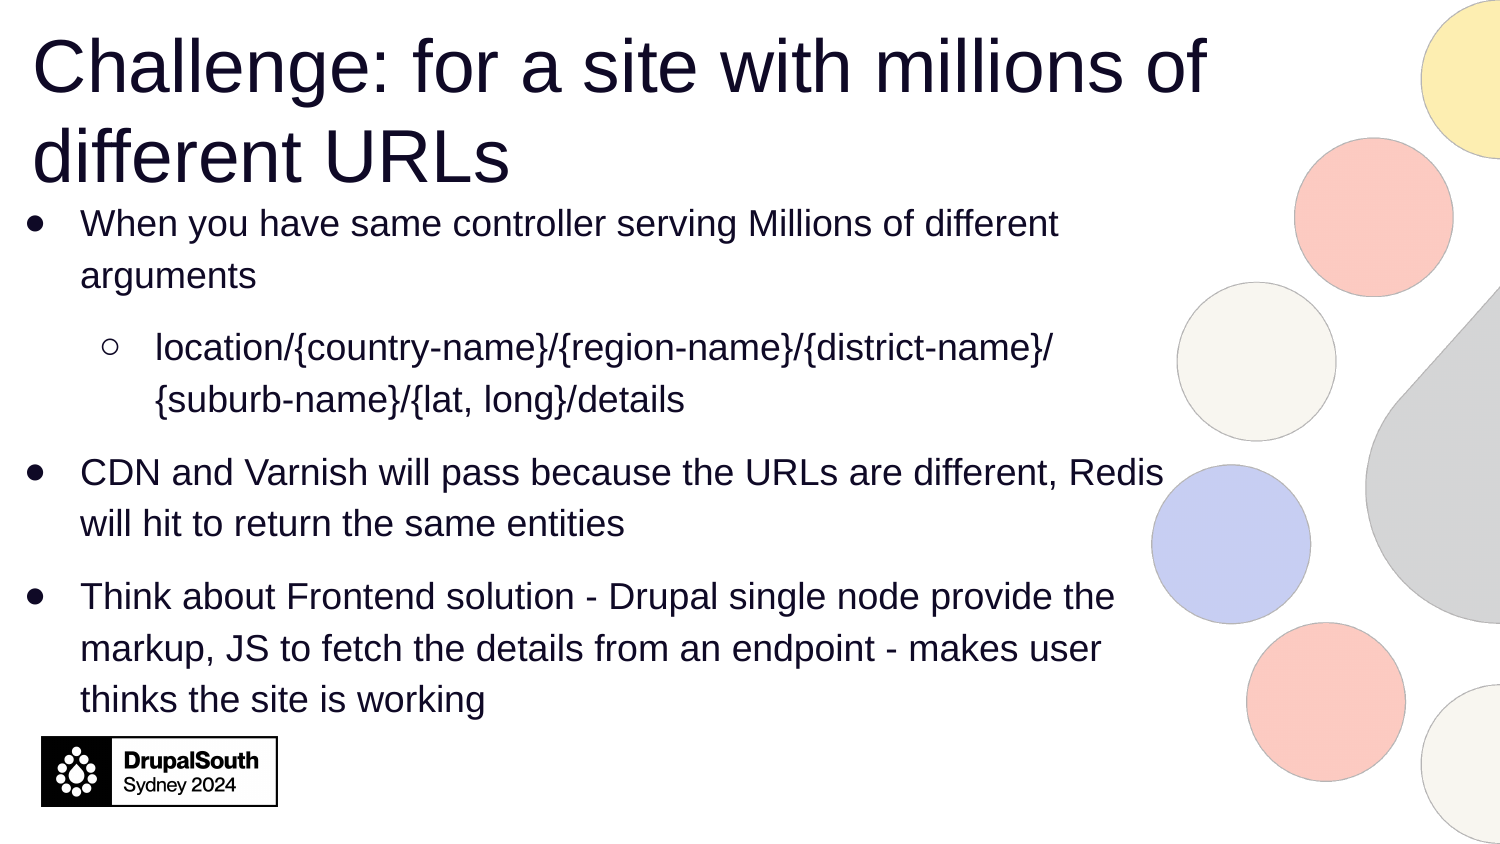

# Challenge: for a site with millions of different URLs
When you have same controller serving Millions of different arguments
location/{country-name}/{region-name}/{district-name}/{suburb-name}/{lat, long}/details
CDN and Varnish will pass because the URLs are different, Redis will hit to return the same entities
Think about Frontend solution - Drupal single node provide the markup, JS to fetch the details from an endpoint - makes user thinks the site is working